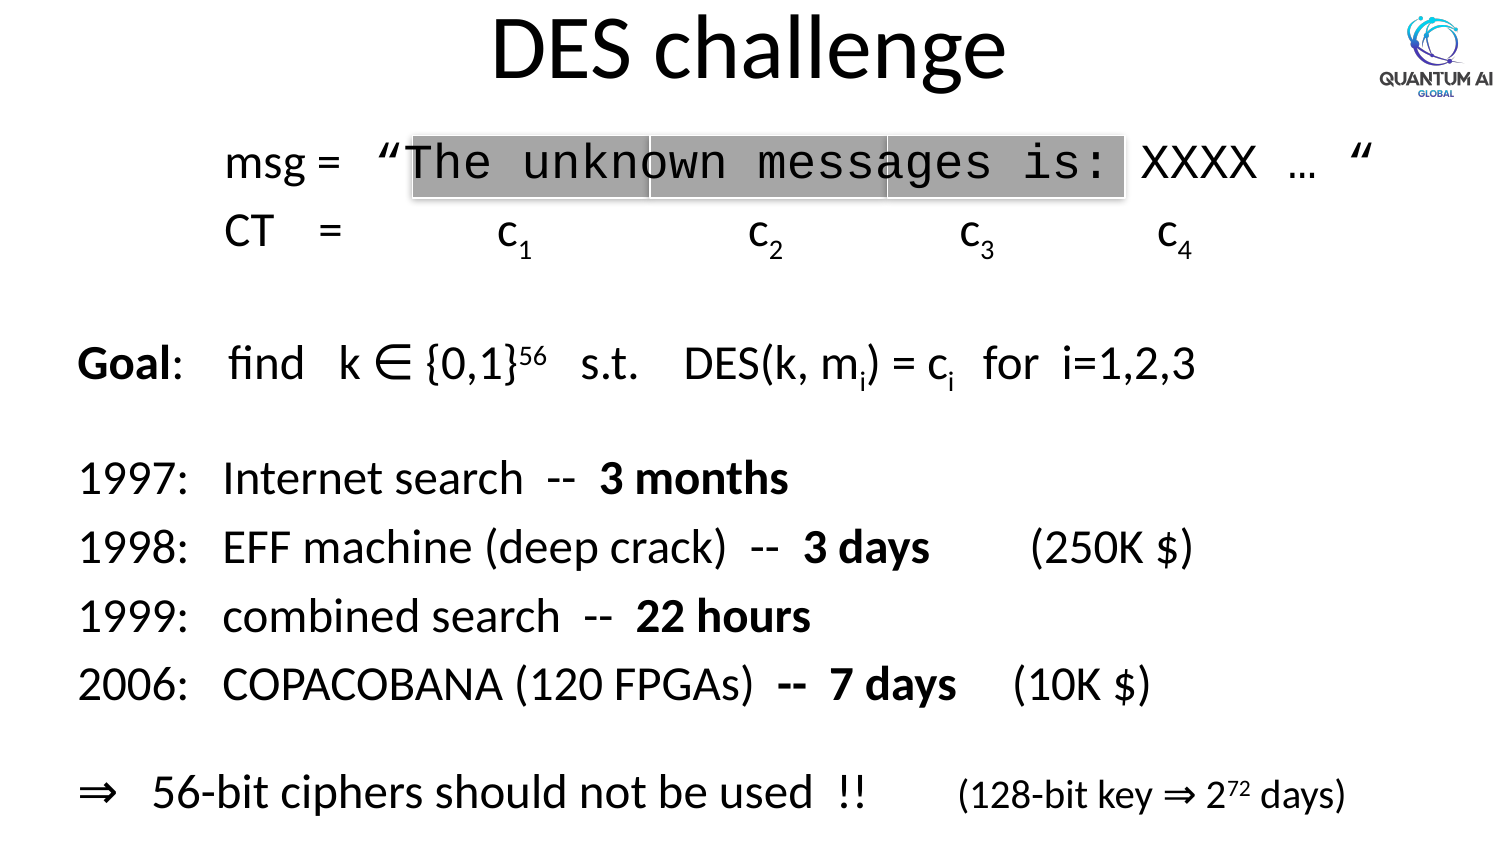

# DES challenge
	msg =   “The unknown messages is: XXXX … “
	CT    =              c1                    c2                c3                         c4

Goal:    find   k ∈ {0,1}56   s.t.    DES(k, mi) = ci   for  i=1,2,3
1997:   Internet search  --  3 months
1998:   EFF machine (deep crack)  --  3 days         (250K $)
1999:   combined search  --  22 hours
2006:   COPACOBANA (120 FPGAs)  --  7 days     (10K $)
⇒   56-bit ciphers should not be used  !!        (128-bit key ⇒ 272 days)